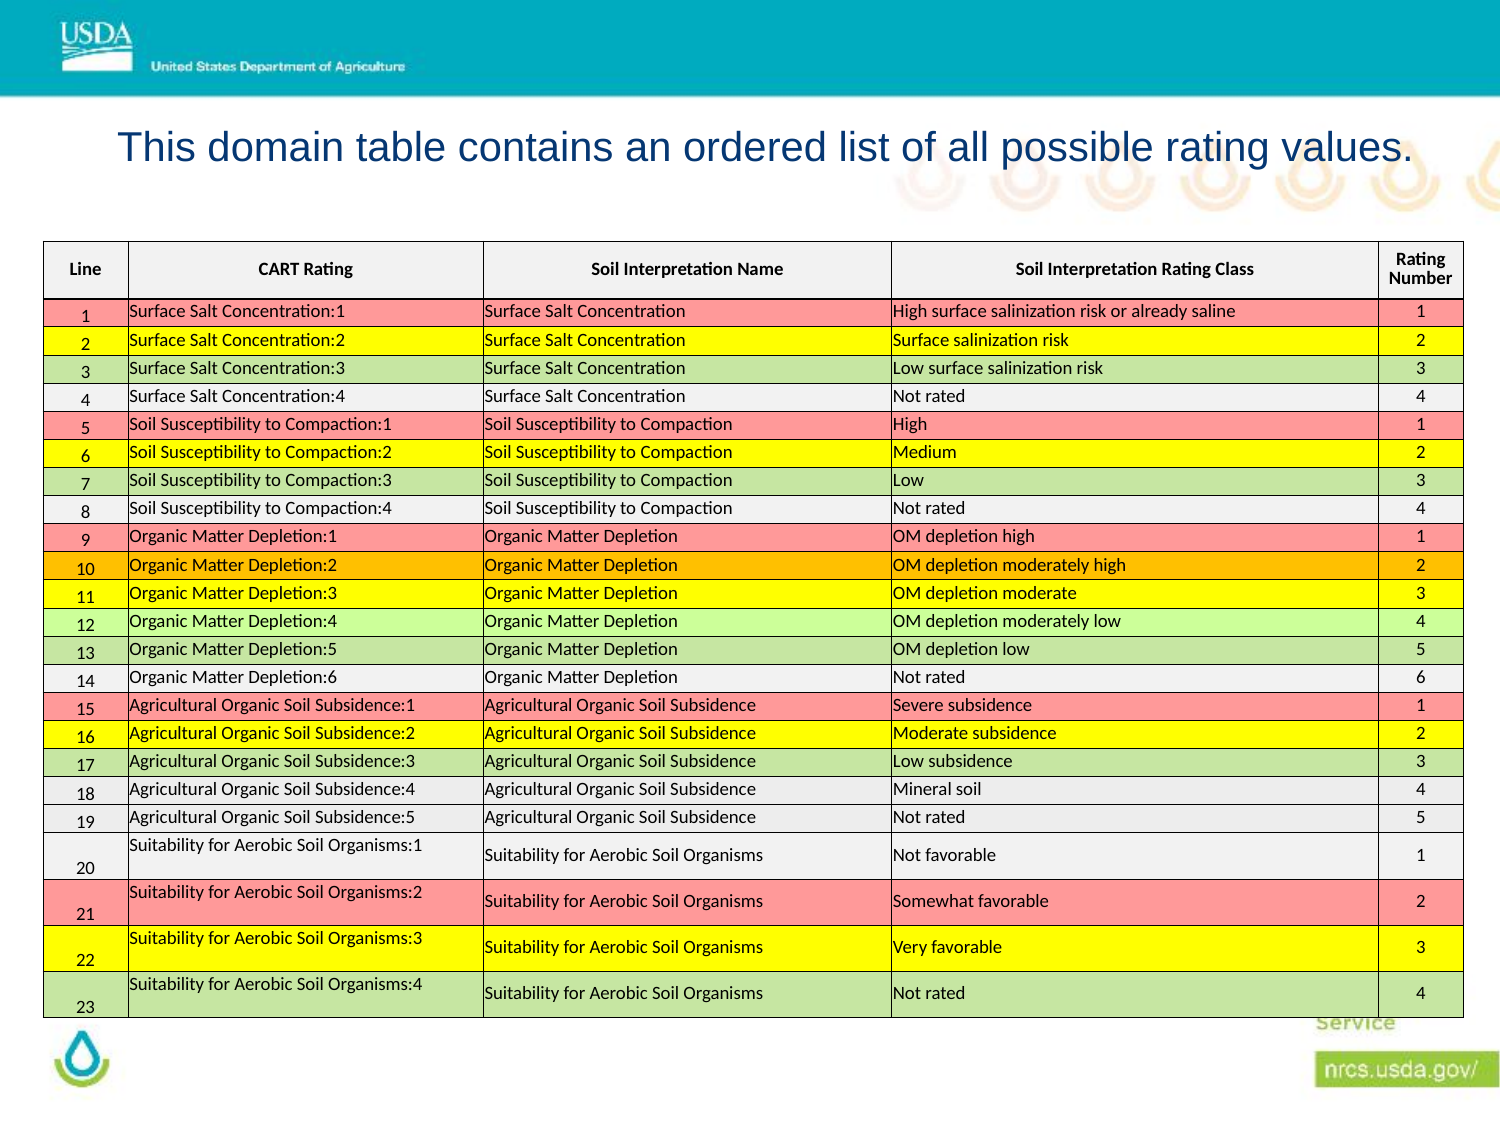

This domain table contains an ordered list of all possible rating values.
| Line | CART Rating | Soil Interpretation Name | Soil Interpretation Rating Class | Rating Number |
| --- | --- | --- | --- | --- |
| 1 | Surface Salt Concentration:1 | Surface Salt Concentration | High surface salinization risk or already saline | 1 |
| 2 | Surface Salt Concentration:2 | Surface Salt Concentration | Surface salinization risk | 2 |
| 3 | Surface Salt Concentration:3 | Surface Salt Concentration | Low surface salinization risk | 3 |
| 4 | Surface Salt Concentration:4 | Surface Salt Concentration | Not rated | 4 |
| 5 | Soil Susceptibility to Compaction:1 | Soil Susceptibility to Compaction | High | 1 |
| 6 | Soil Susceptibility to Compaction:2 | Soil Susceptibility to Compaction | Medium | 2 |
| 7 | Soil Susceptibility to Compaction:3 | Soil Susceptibility to Compaction | Low | 3 |
| 8 | Soil Susceptibility to Compaction:4 | Soil Susceptibility to Compaction | Not rated | 4 |
| 9 | Organic Matter Depletion:1 | Organic Matter Depletion | OM depletion high | 1 |
| 10 | Organic Matter Depletion:2 | Organic Matter Depletion | OM depletion moderately high | 2 |
| 11 | Organic Matter Depletion:3 | Organic Matter Depletion | OM depletion moderate | 3 |
| 12 | Organic Matter Depletion:4 | Organic Matter Depletion | OM depletion moderately low | 4 |
| 13 | Organic Matter Depletion:5 | Organic Matter Depletion | OM depletion low | 5 |
| 14 | Organic Matter Depletion:6 | Organic Matter Depletion | Not rated | 6 |
| 15 | Agricultural Organic Soil Subsidence:1 | Agricultural Organic Soil Subsidence | Severe subsidence | 1 |
| 16 | Agricultural Organic Soil Subsidence:2 | Agricultural Organic Soil Subsidence | Moderate subsidence | 2 |
| 17 | Agricultural Organic Soil Subsidence:3 | Agricultural Organic Soil Subsidence | Low subsidence | 3 |
| 18 | Agricultural Organic Soil Subsidence:4 | Agricultural Organic Soil Subsidence | Mineral soil | 4 |
| 19 | Agricultural Organic Soil Subsidence:5 | Agricultural Organic Soil Subsidence | Not rated | 5 |
| 20 | Suitability for Aerobic Soil Organisms:1 | Suitability for Aerobic Soil Organisms | Not favorable | 1 |
| 21 | Suitability for Aerobic Soil Organisms:2 | Suitability for Aerobic Soil Organisms | Somewhat favorable | 2 |
| 22 | Suitability for Aerobic Soil Organisms:3 | Suitability for Aerobic Soil Organisms | Very favorable | 3 |
| 23 | Suitability for Aerobic Soil Organisms:4 | Suitability for Aerobic Soil Organisms | Not rated | 4 |